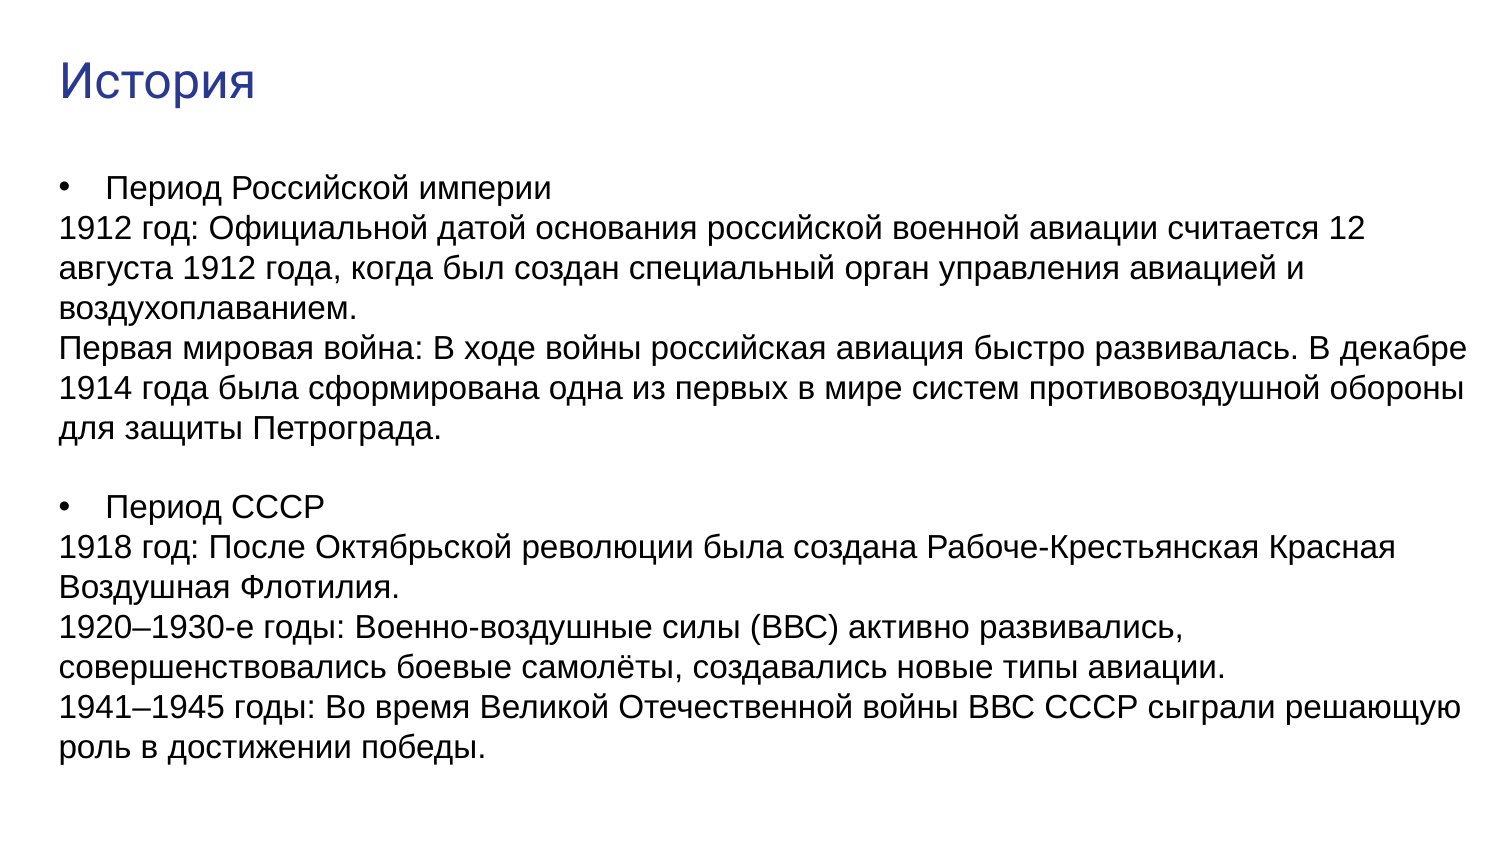

# История
Период Российской империи
1912 год: Официальной датой основания российской военной авиации считается 12 августа 1912 года, когда был создан специальный орган управления авиацией и воздухоплаванием.
Первая мировая война: В ходе войны российская авиация быстро развивалась. В декабре 1914 года была сформирована одна из первых в мире систем противовоздушной обороны для защиты Петрограда.

Период СССР
1918 год: После Октябрьской революции была создана Рабоче-Крестьянская Красная Воздушная Флотилия.
1920–1930-е годы: Военно-воздушные силы (ВВС) активно развивались, совершенствовались боевые самолёты, создавались новые типы авиации.
1941–1945 годы: Во время Великой Отечественной войны ВВС СССР сыграли решающую роль в достижении победы.